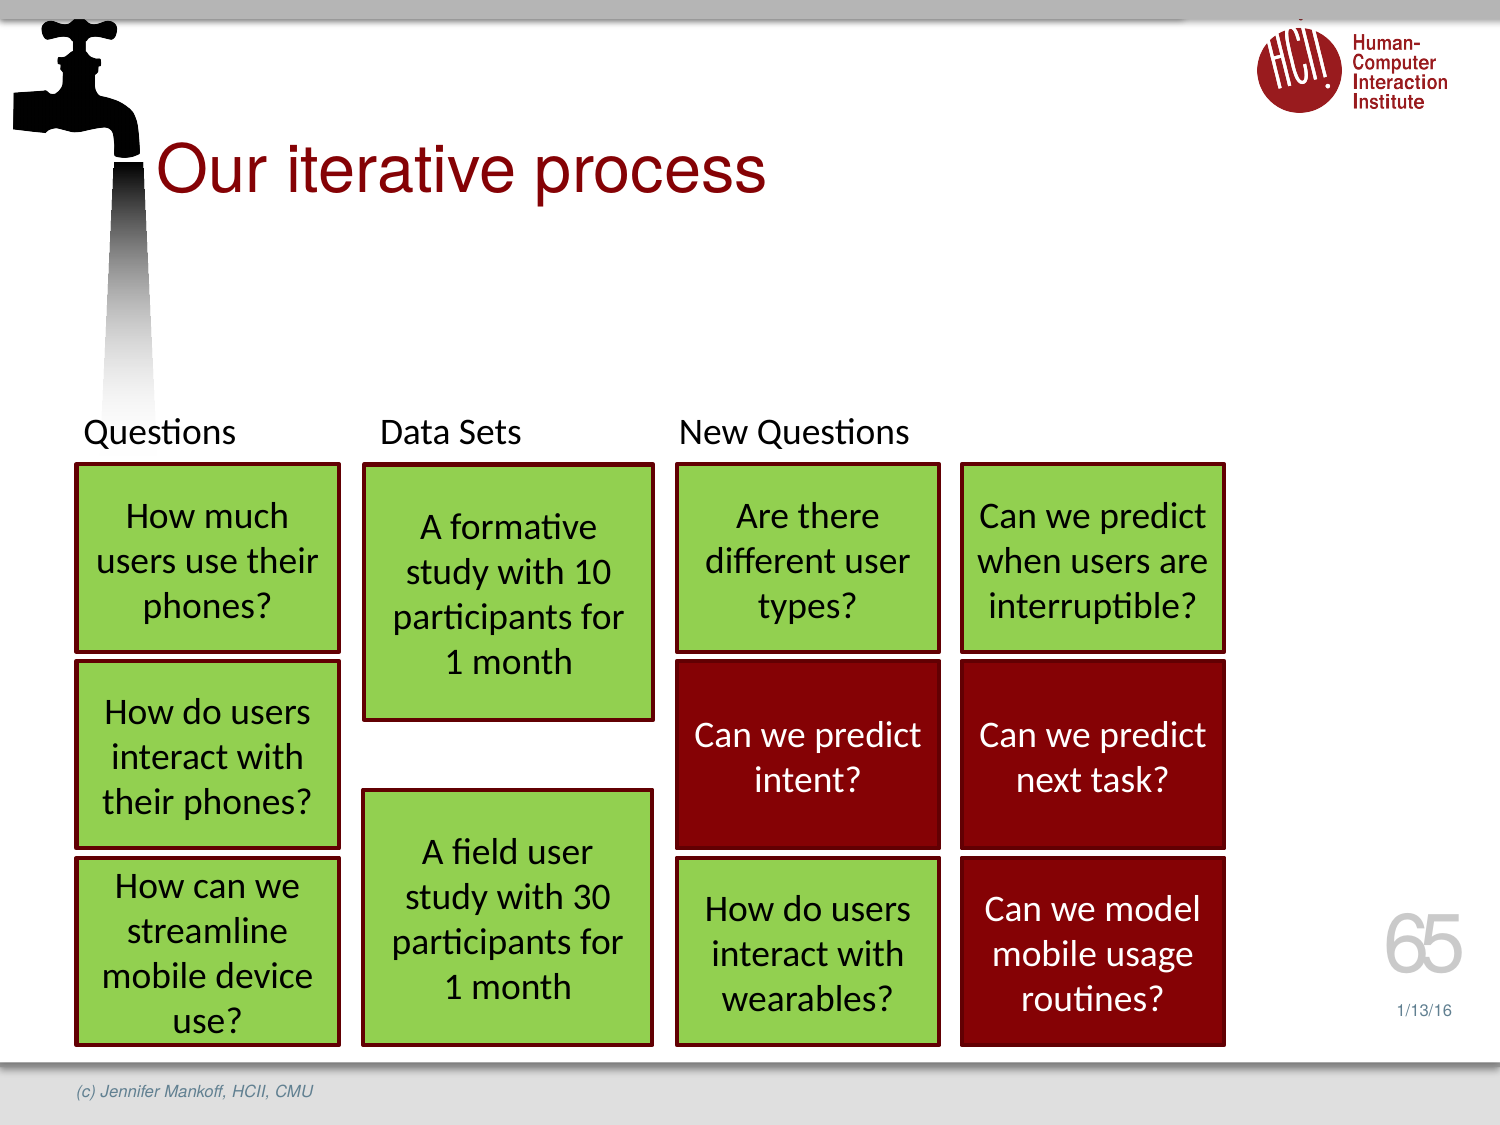

# Our iterative process
Questions
Data Sets
New Questions
How much users use their phones?
Are there different user types?
Can we predict when users are interruptible?
A formative study with 10 participants for 1 month
How do users interact with their phones?
Can we predict intent?
Can we predict next task?
A field user study with 30 participants for 1 month
How can we streamline mobile device use?
How do users interact with wearables?
Can we model mobile usage routines?
65
1/13/16
(c) Jennifer Mankoff, HCII, CMU